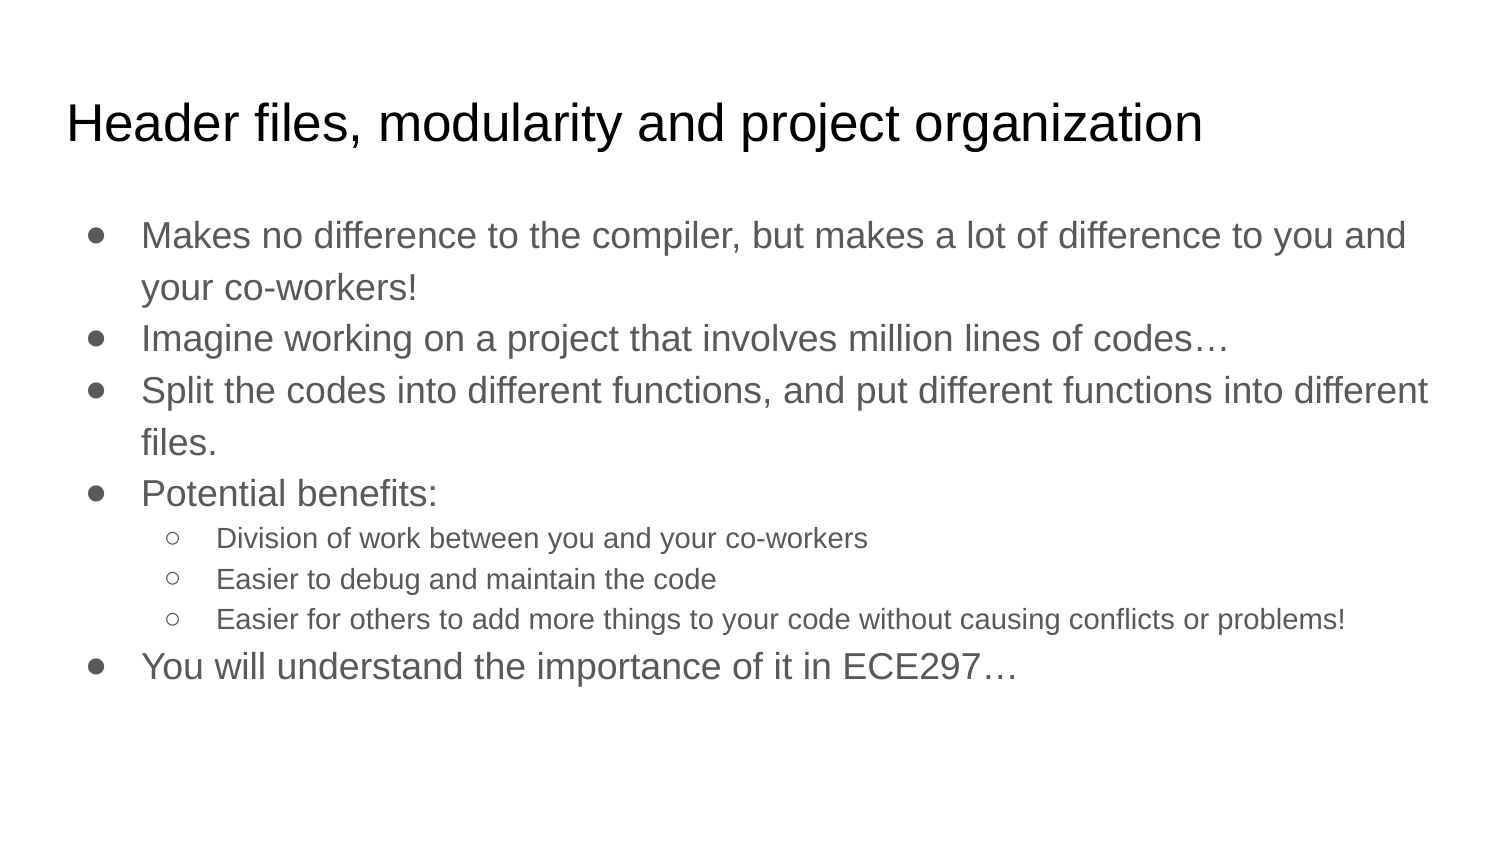

# Header files, modularity and project organization
Makes no difference to the compiler, but makes a lot of difference to you and your co-workers!
Imagine working on a project that involves million lines of codes…
Split the codes into different functions, and put different functions into different files.
Potential benefits:
Division of work between you and your co-workers
Easier to debug and maintain the code
Easier for others to add more things to your code without causing conflicts or problems!
You will understand the importance of it in ECE297…